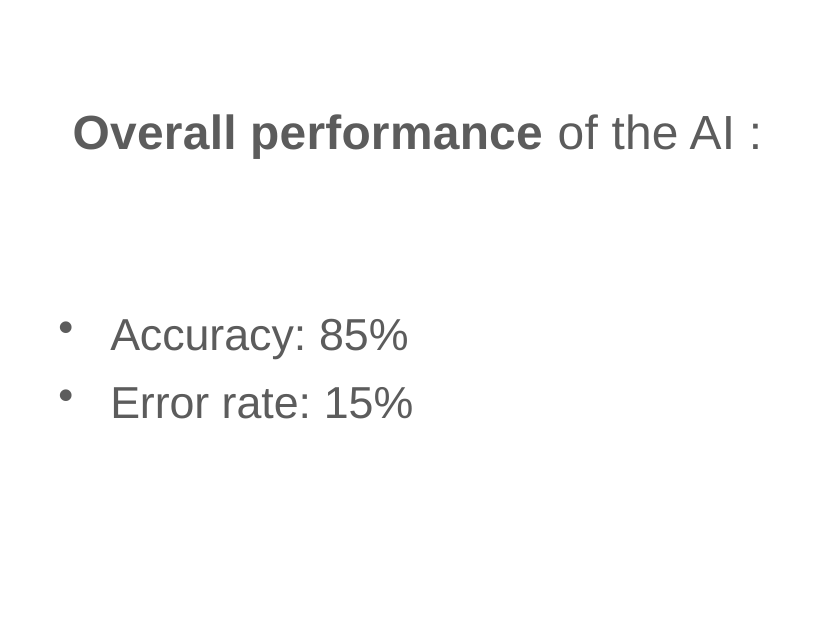

# Overall performance of the AI :
Accuracy: 85%
Error rate: 15%